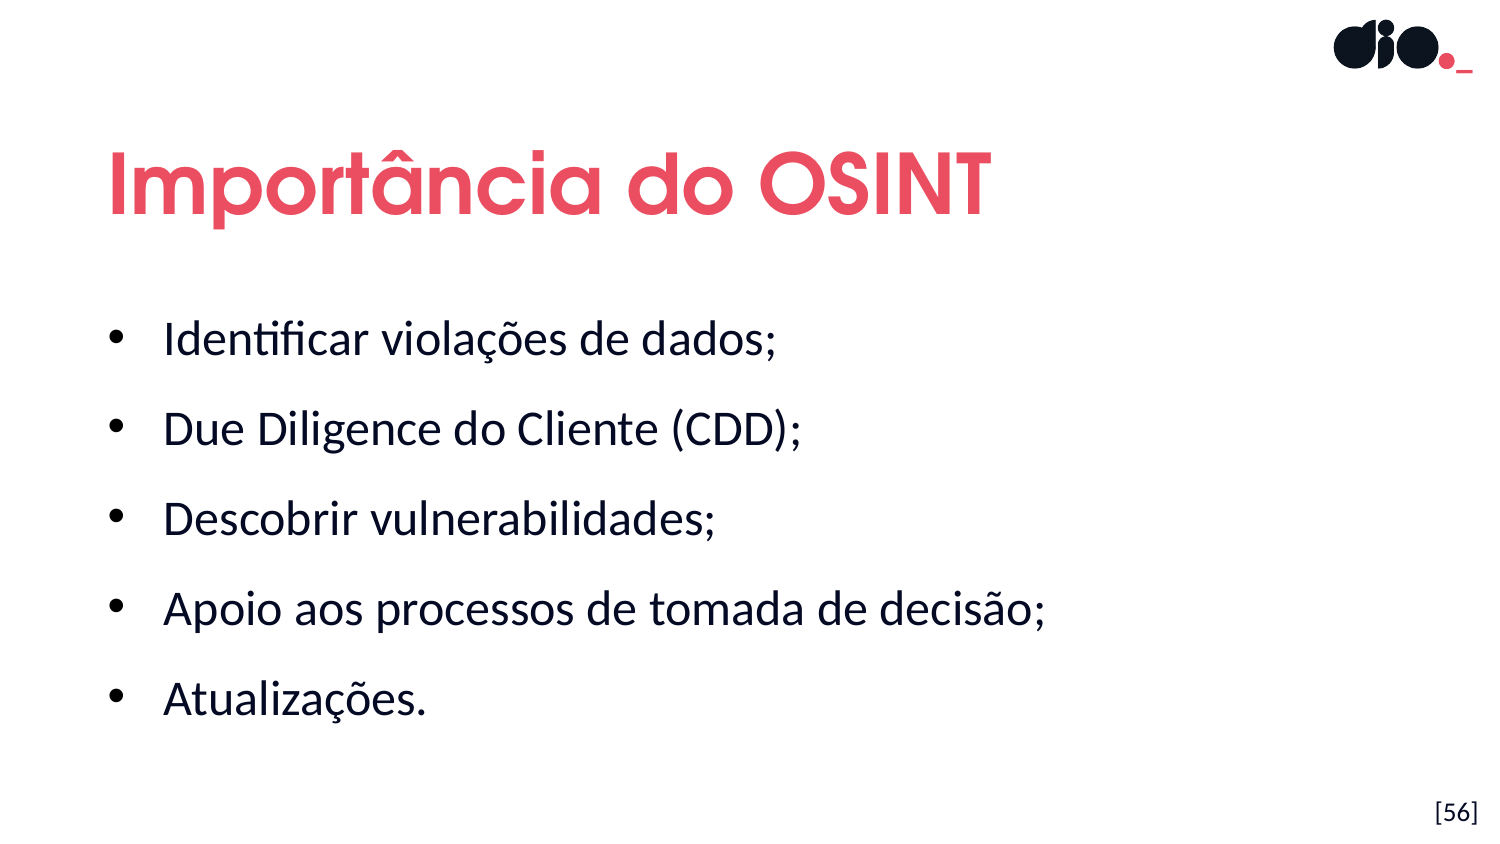

Importância do OSINT
Identificar violações de dados;
Due Diligence do Cliente (CDD);
Descobrir vulnerabilidades;
Apoio aos processos de tomada de decisão;
Atualizações.
[56]